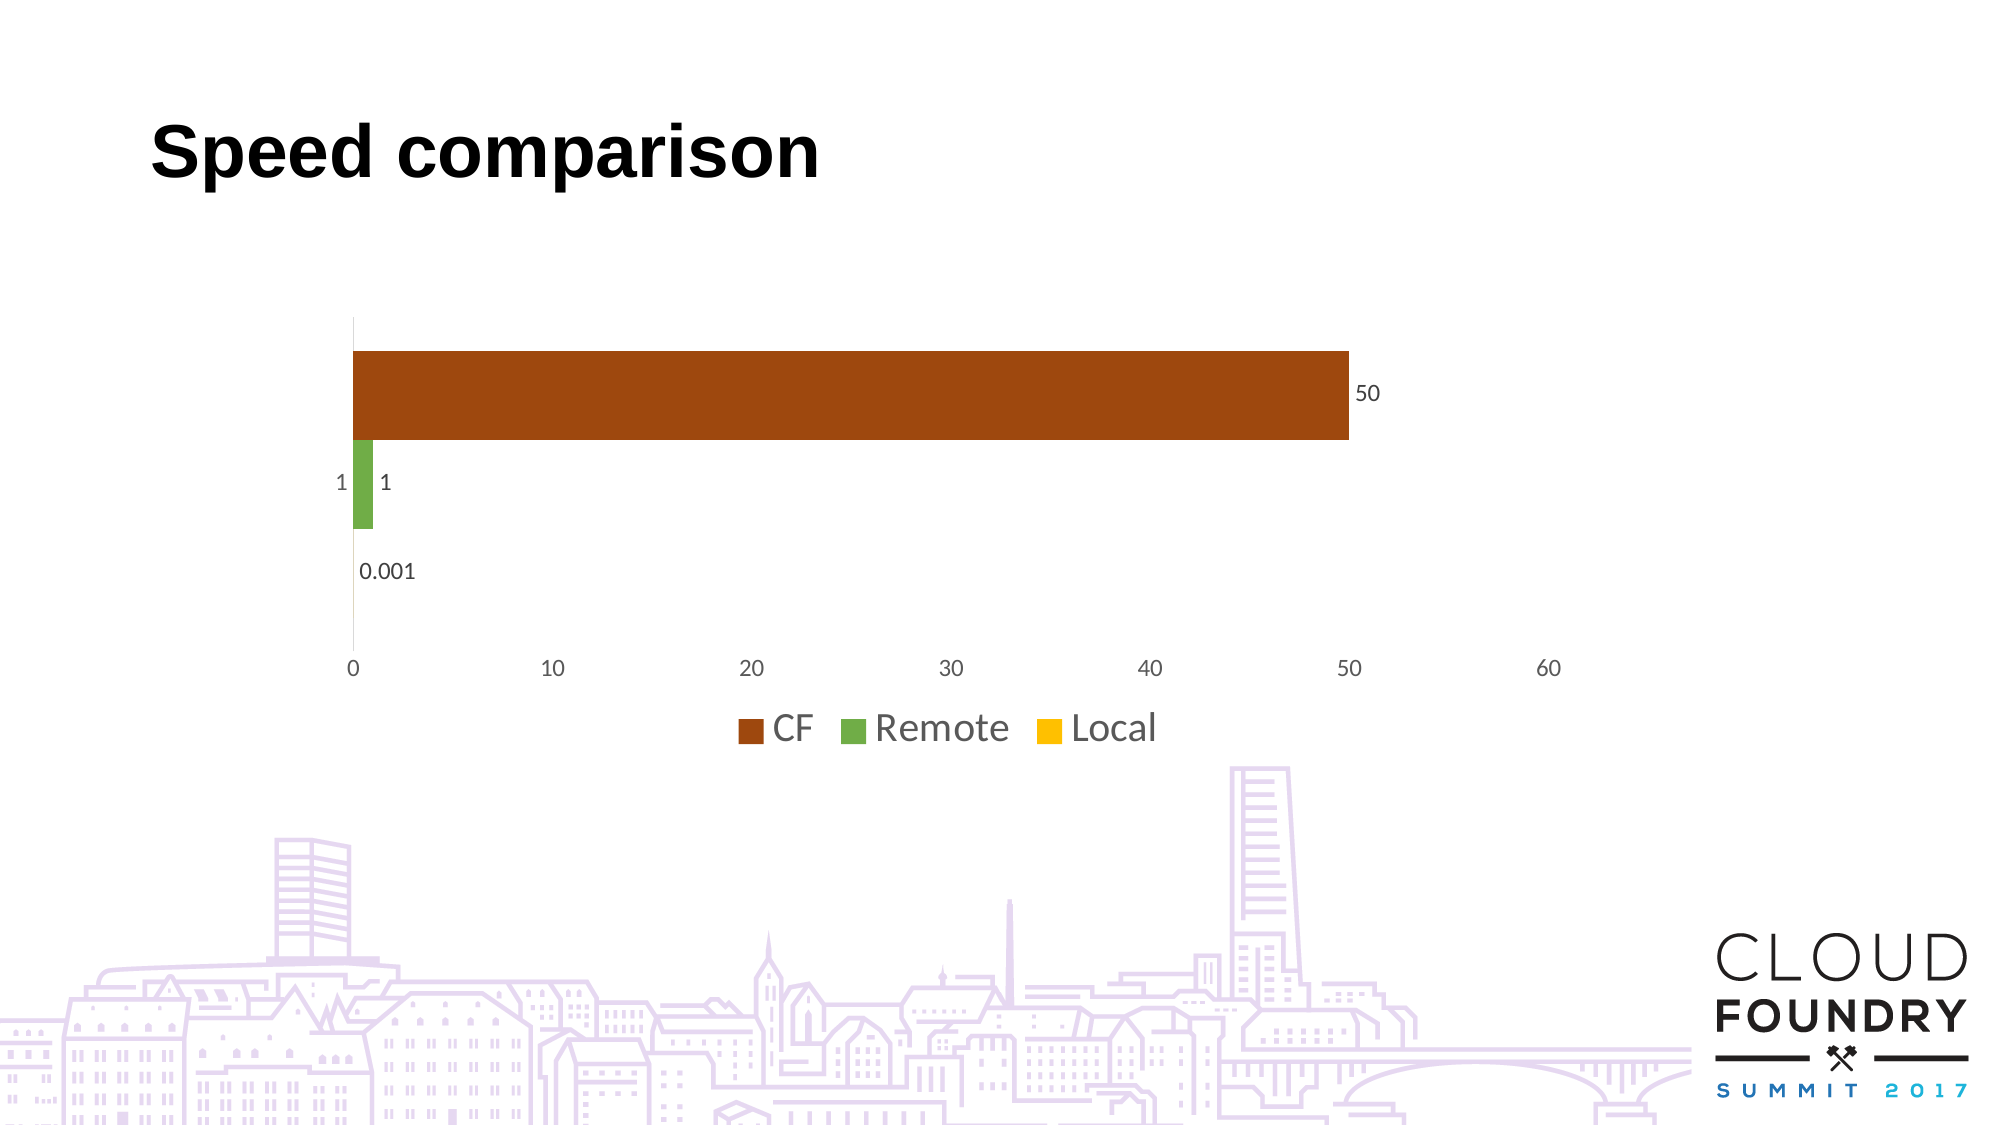

# Speed comparison

### Chart

| Category | Local | Remote | CF |
|---|---|---|---|